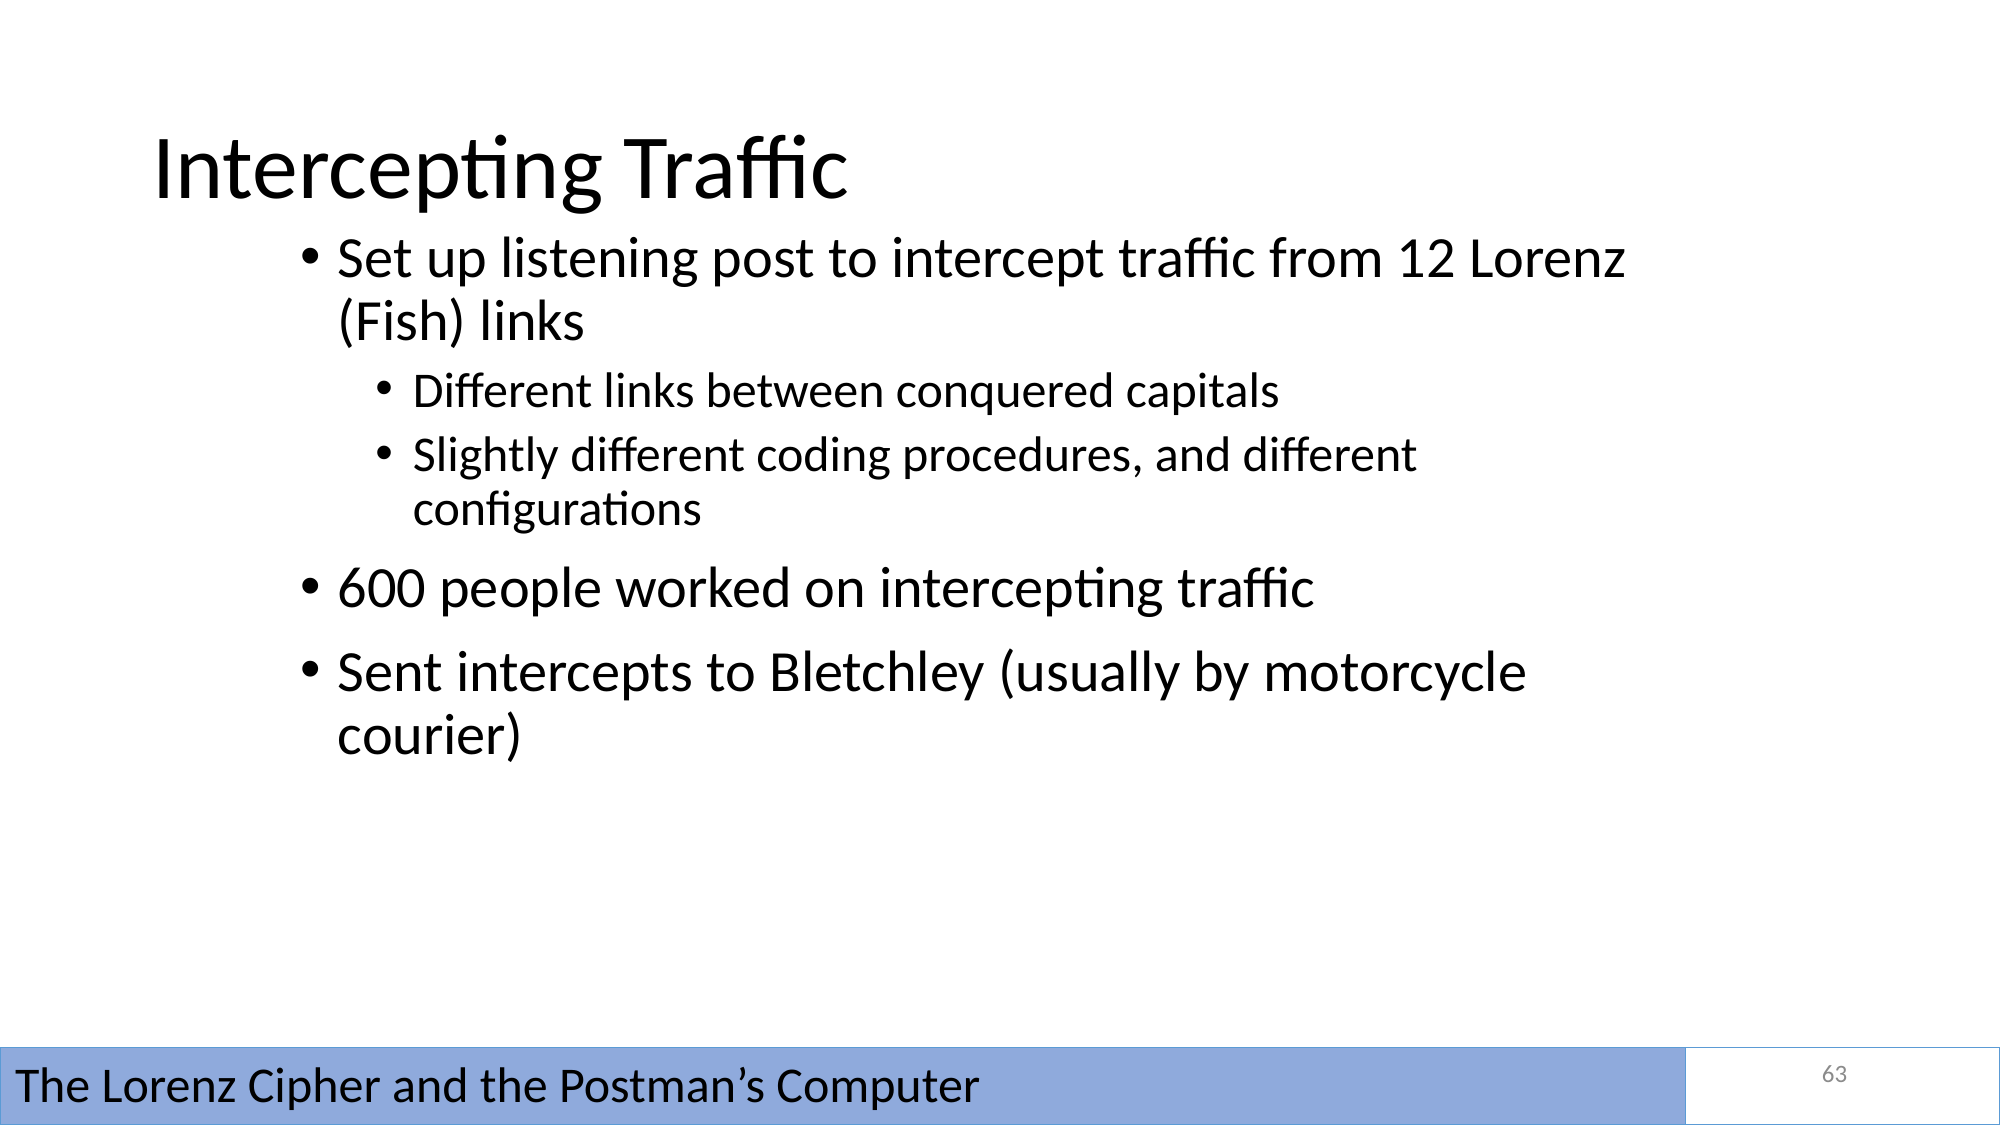

# Intercepting Traffic
Set up listening post to intercept traffic from 12 Lorenz (Fish) links
Different links between conquered capitals
Slightly different coding procedures, and different configurations
600 people worked on intercepting traffic
Sent intercepts to Bletchley (usually by motorcycle courier)
63
The Lorenz Cipher and the Postman’s Computer